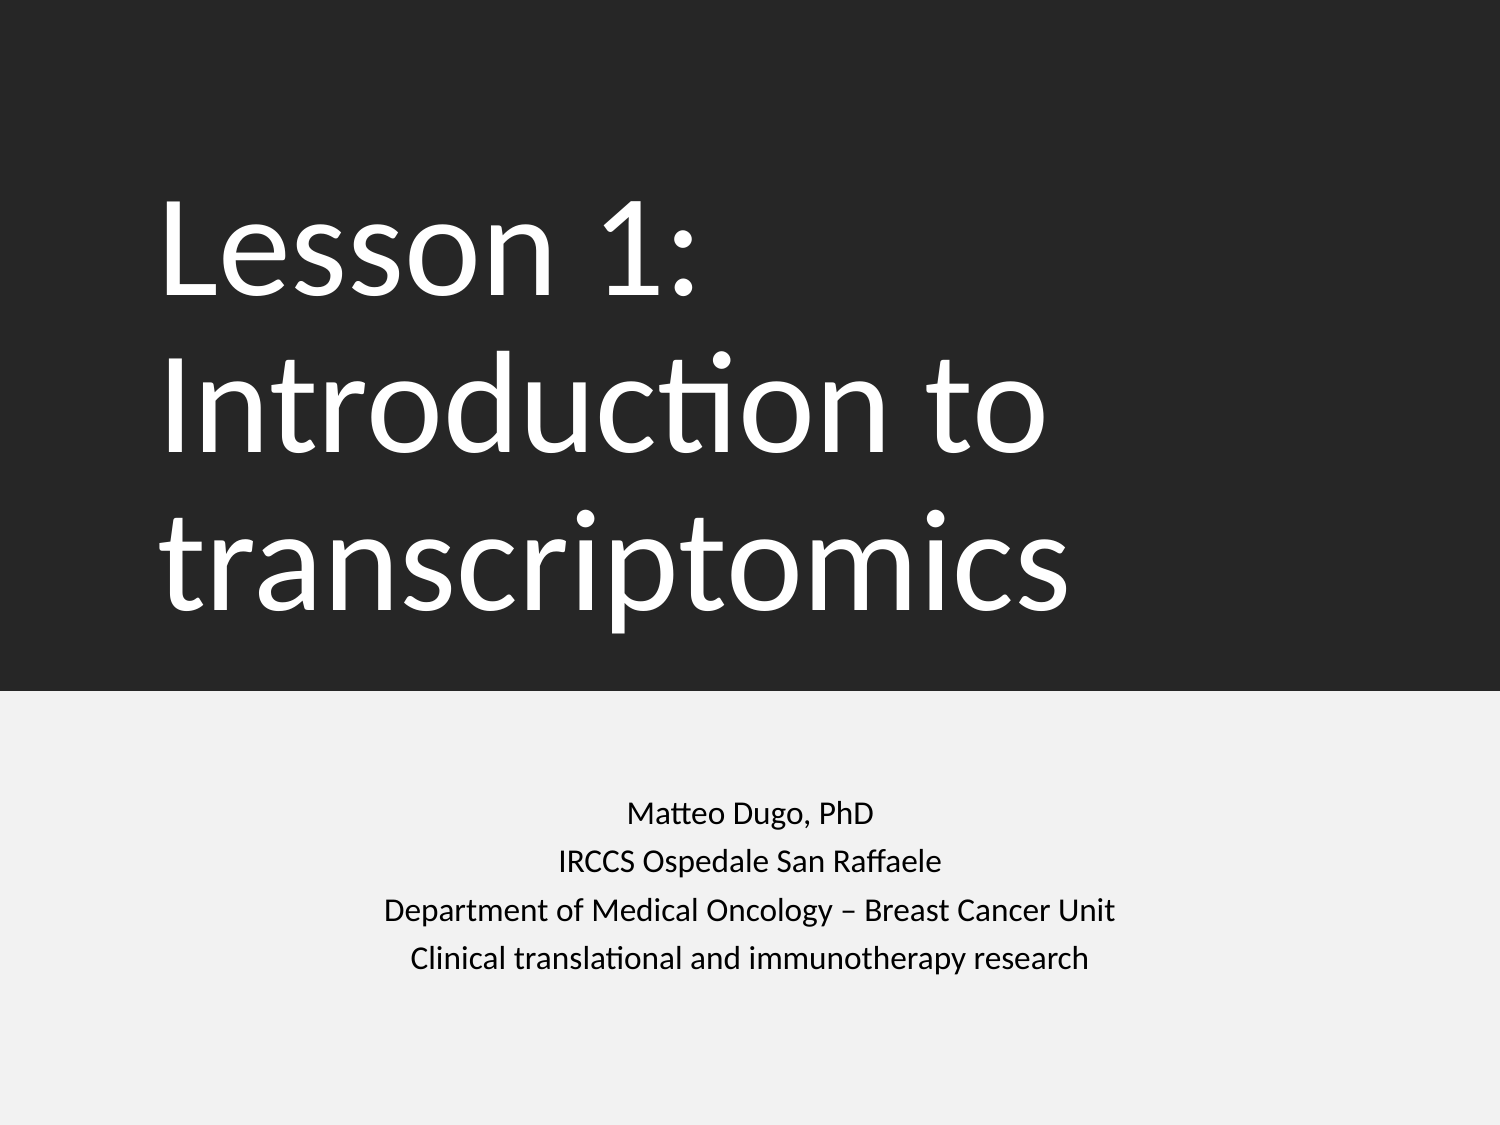

Lesson 1: Introduction to transcriptomics

Matteo Dugo, PhD
IRCCS Ospedale San Raffaele
Department of Medical Oncology – Breast Cancer Unit
Clinical translational and immunotherapy research